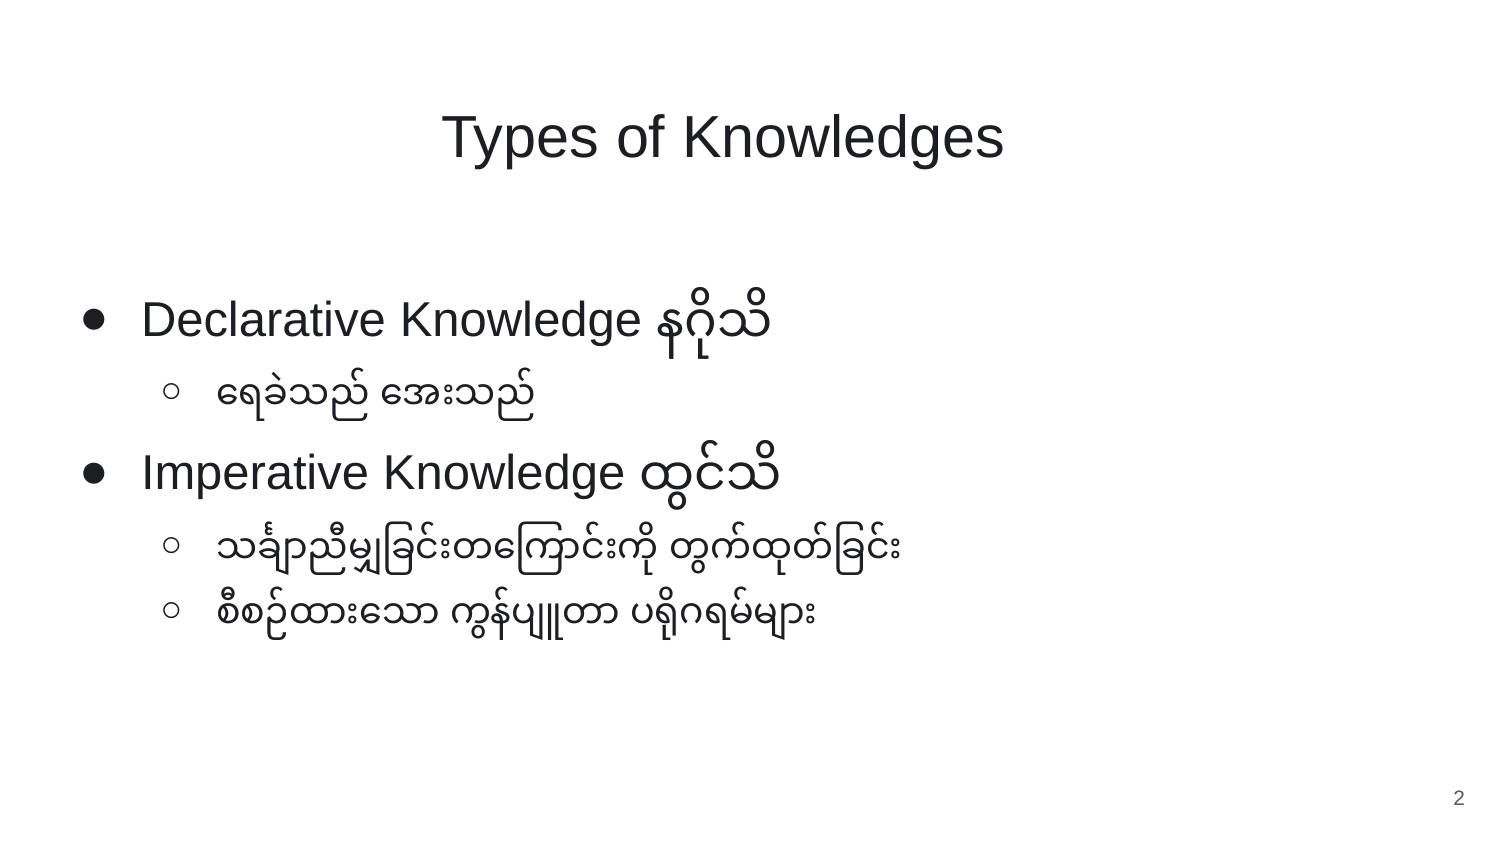

# Types of Knowledges

Declarative Knowledge နဂိုသိ
ရေခဲသည် ​အေးသည်
Imperative Knowledge ထွင်သိ
သင်္ချာညီမျှခြင်းတ​ကြောင်းကို တွက်ထုတ်ခြင်း
​စီစဉ်ထား​သော ကွန်ပျူတာ ပရိုဂရမ်များ

2